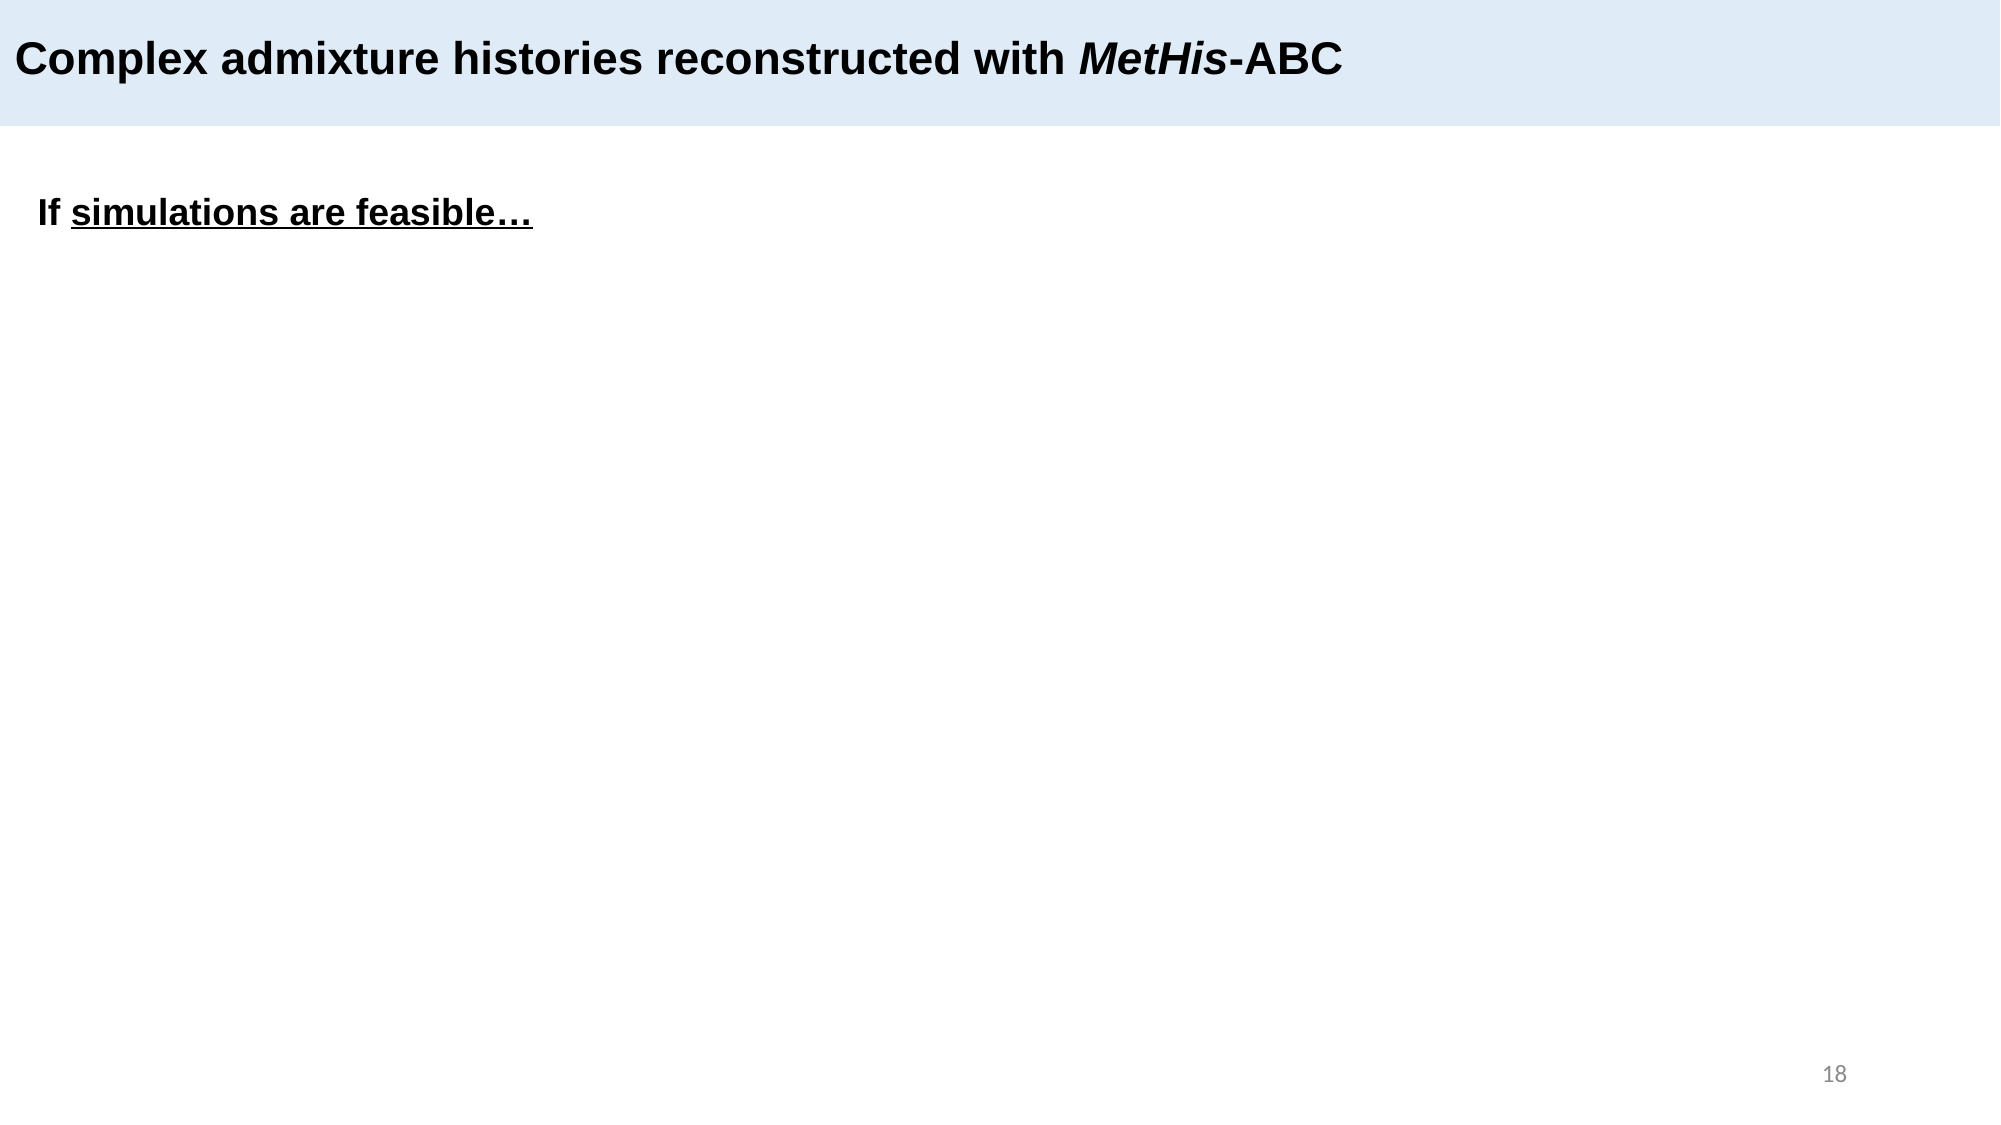

Complex admixture histories reconstructed with MetHis-ABC
If simulations are feasible…
18